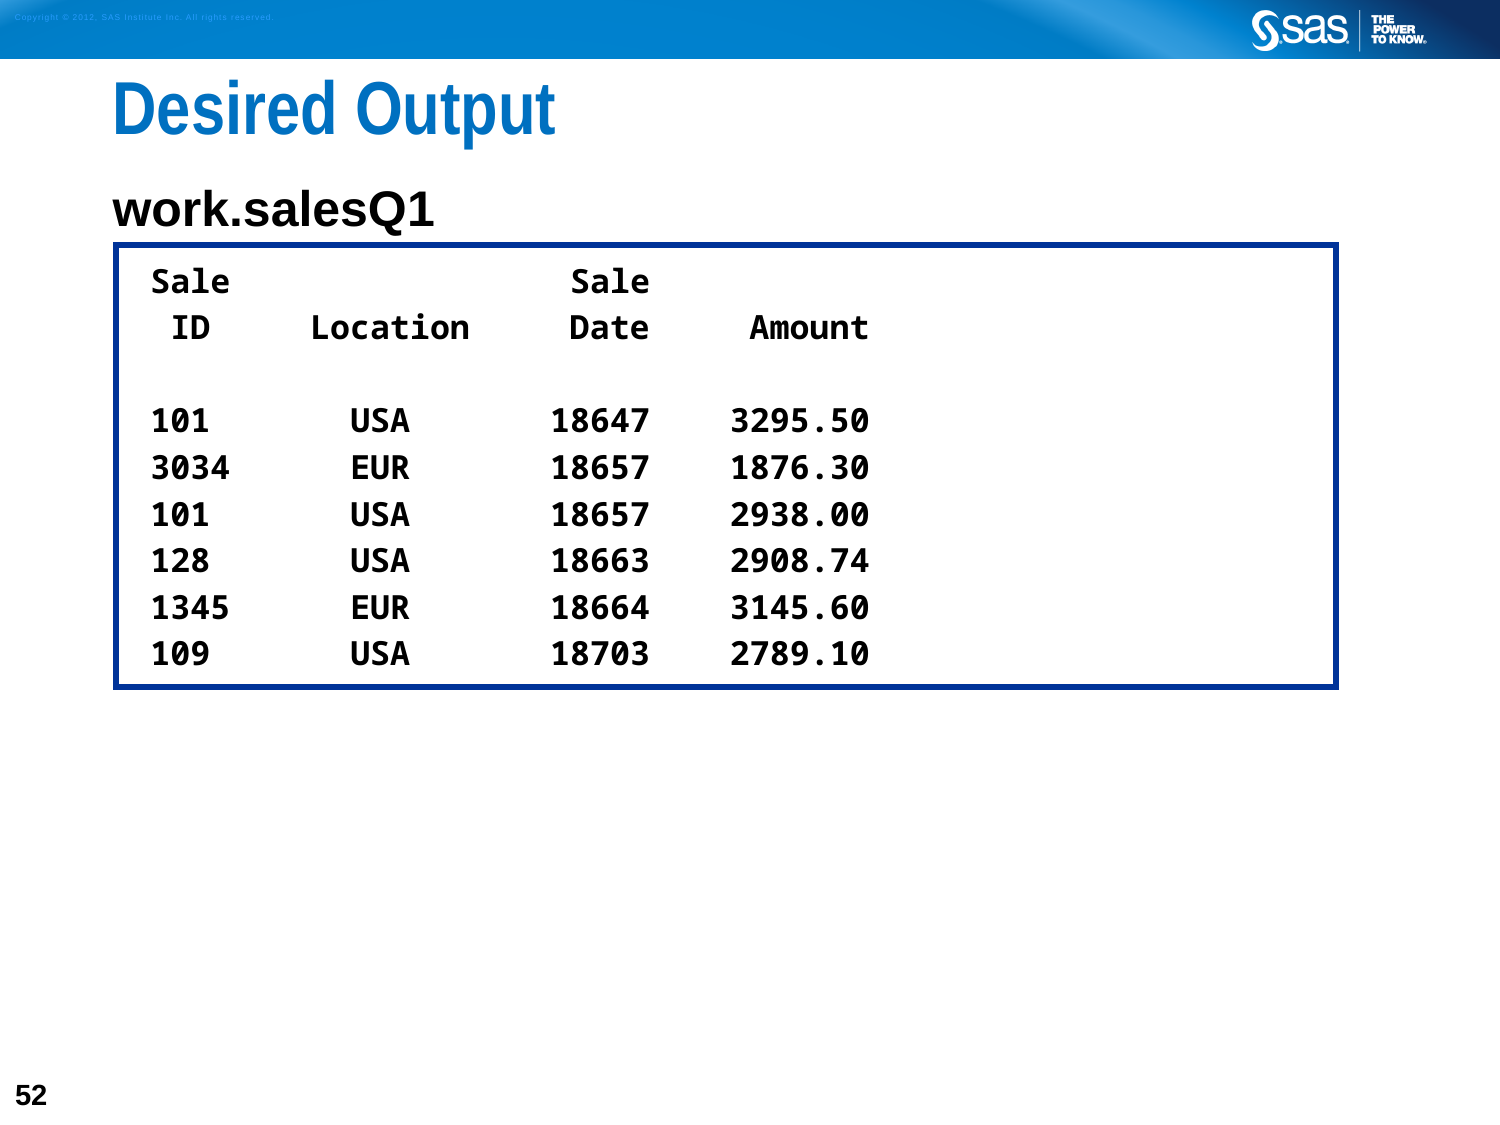

# Desired Output
work.salesQ1

 Sale                 Sale
  ID     Location     Date     Amount

 101       USA       18647    3295.50
 3034      EUR       18657    1876.30
 101       USA       18657    2938.00
 128       USA       18663    2908.74
 1345      EUR       18664    3145.60
 109       USA       18703    2789.10